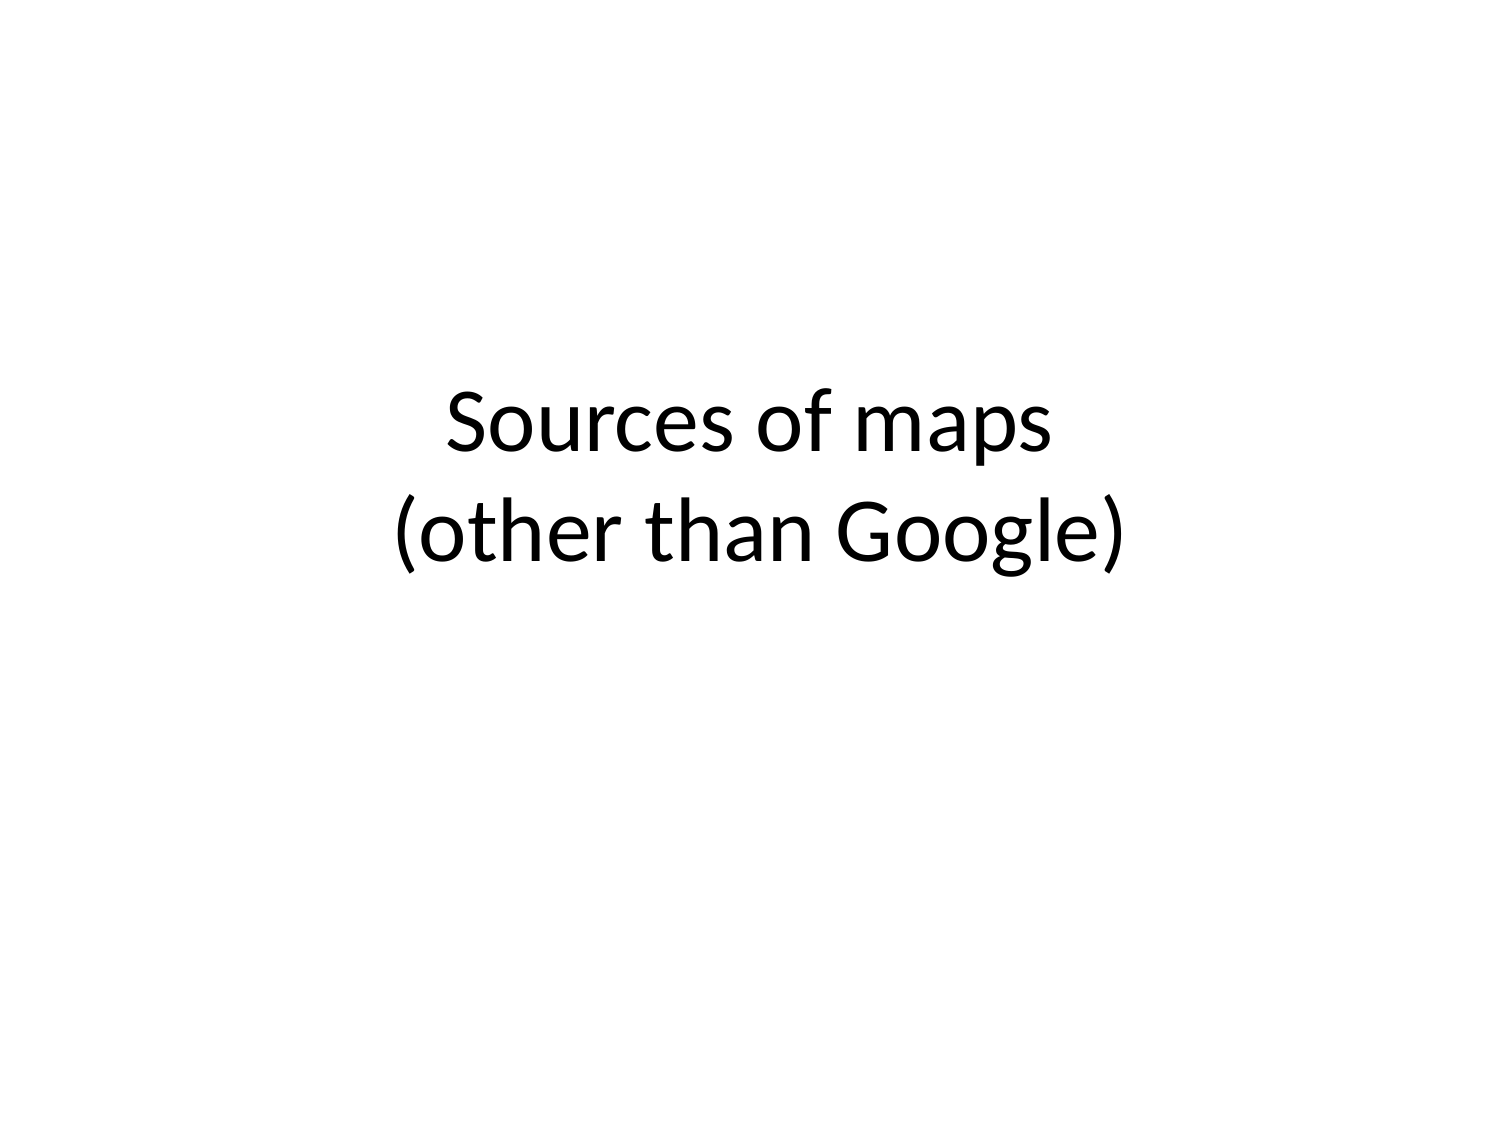

# Sources of maps (other than Google)